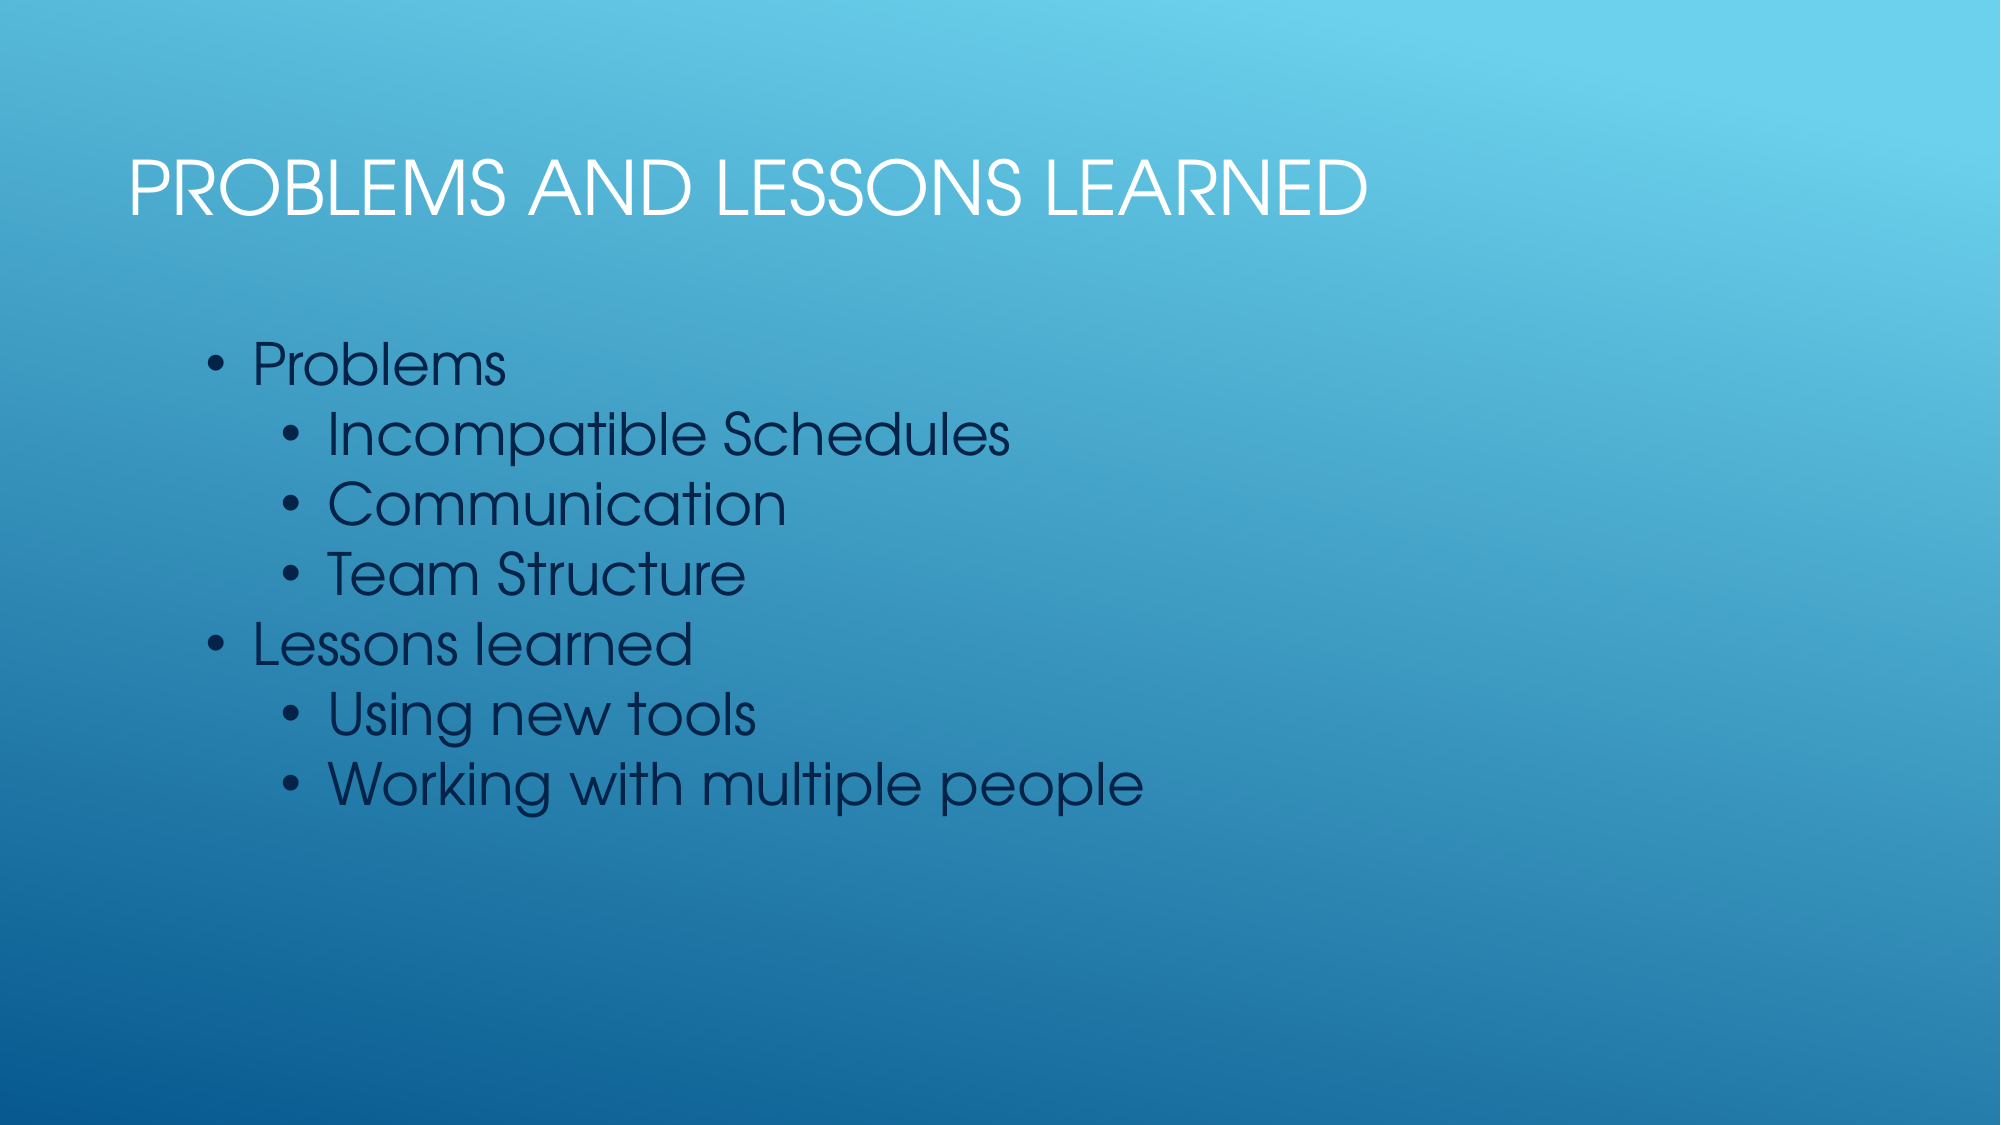

# Problems and Lessons learned
Problems
Incompatible Schedules
Communication
Team Structure
Lessons learned
Using new tools
Working with multiple people